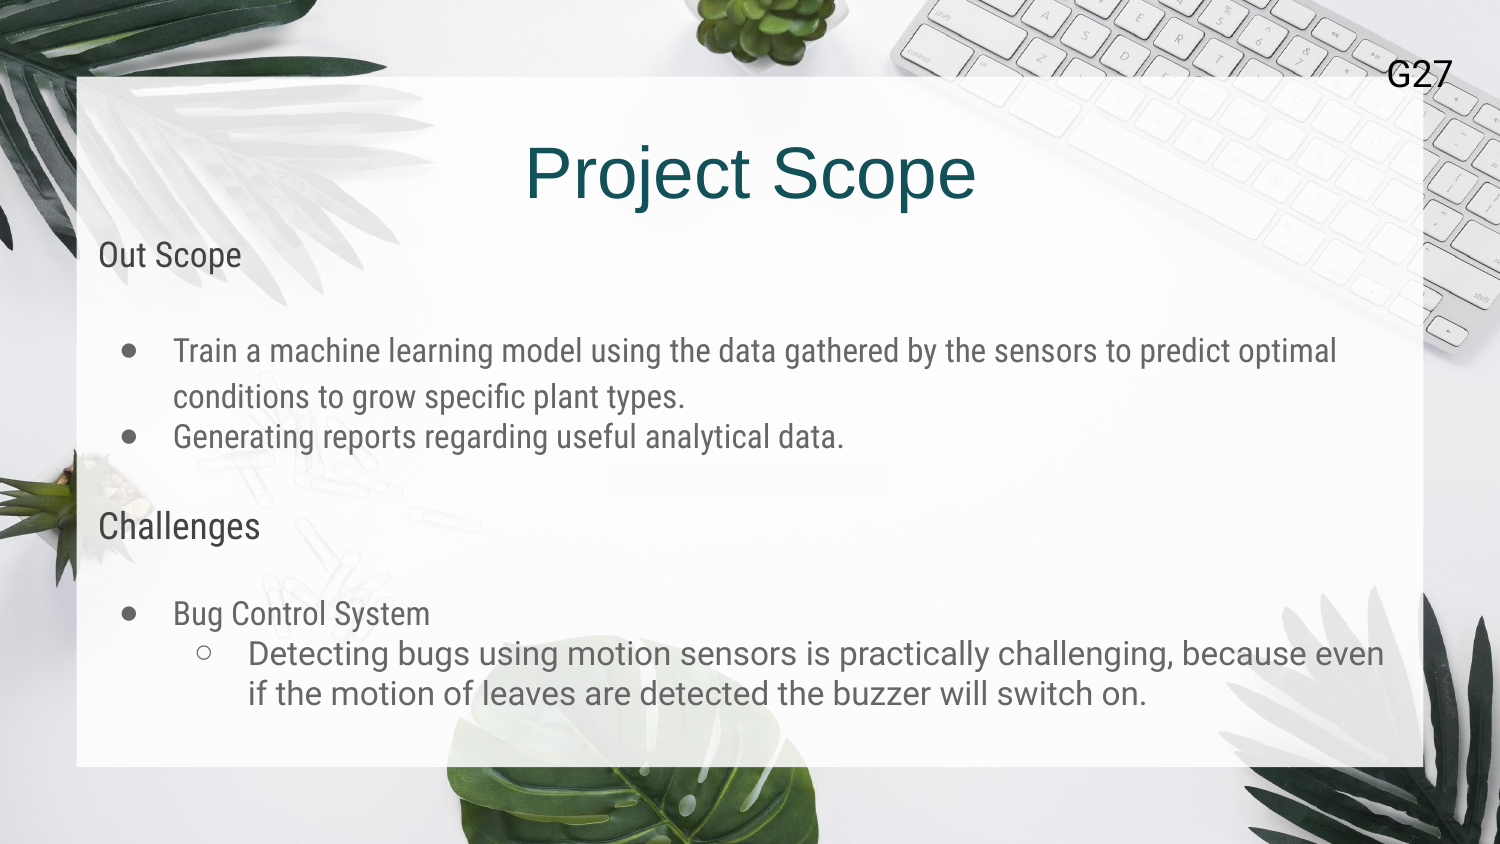

G27
Project Scope
Out Scope

Train a machine learning model using the data gathered by the sensors to predict optimal conditions to grow specific plant types.
Generating reports regarding useful analytical data.

Challenges

Bug Control System
Detecting bugs using motion sensors is practically challenging, because even if the motion of leaves are detected the buzzer will switch on.